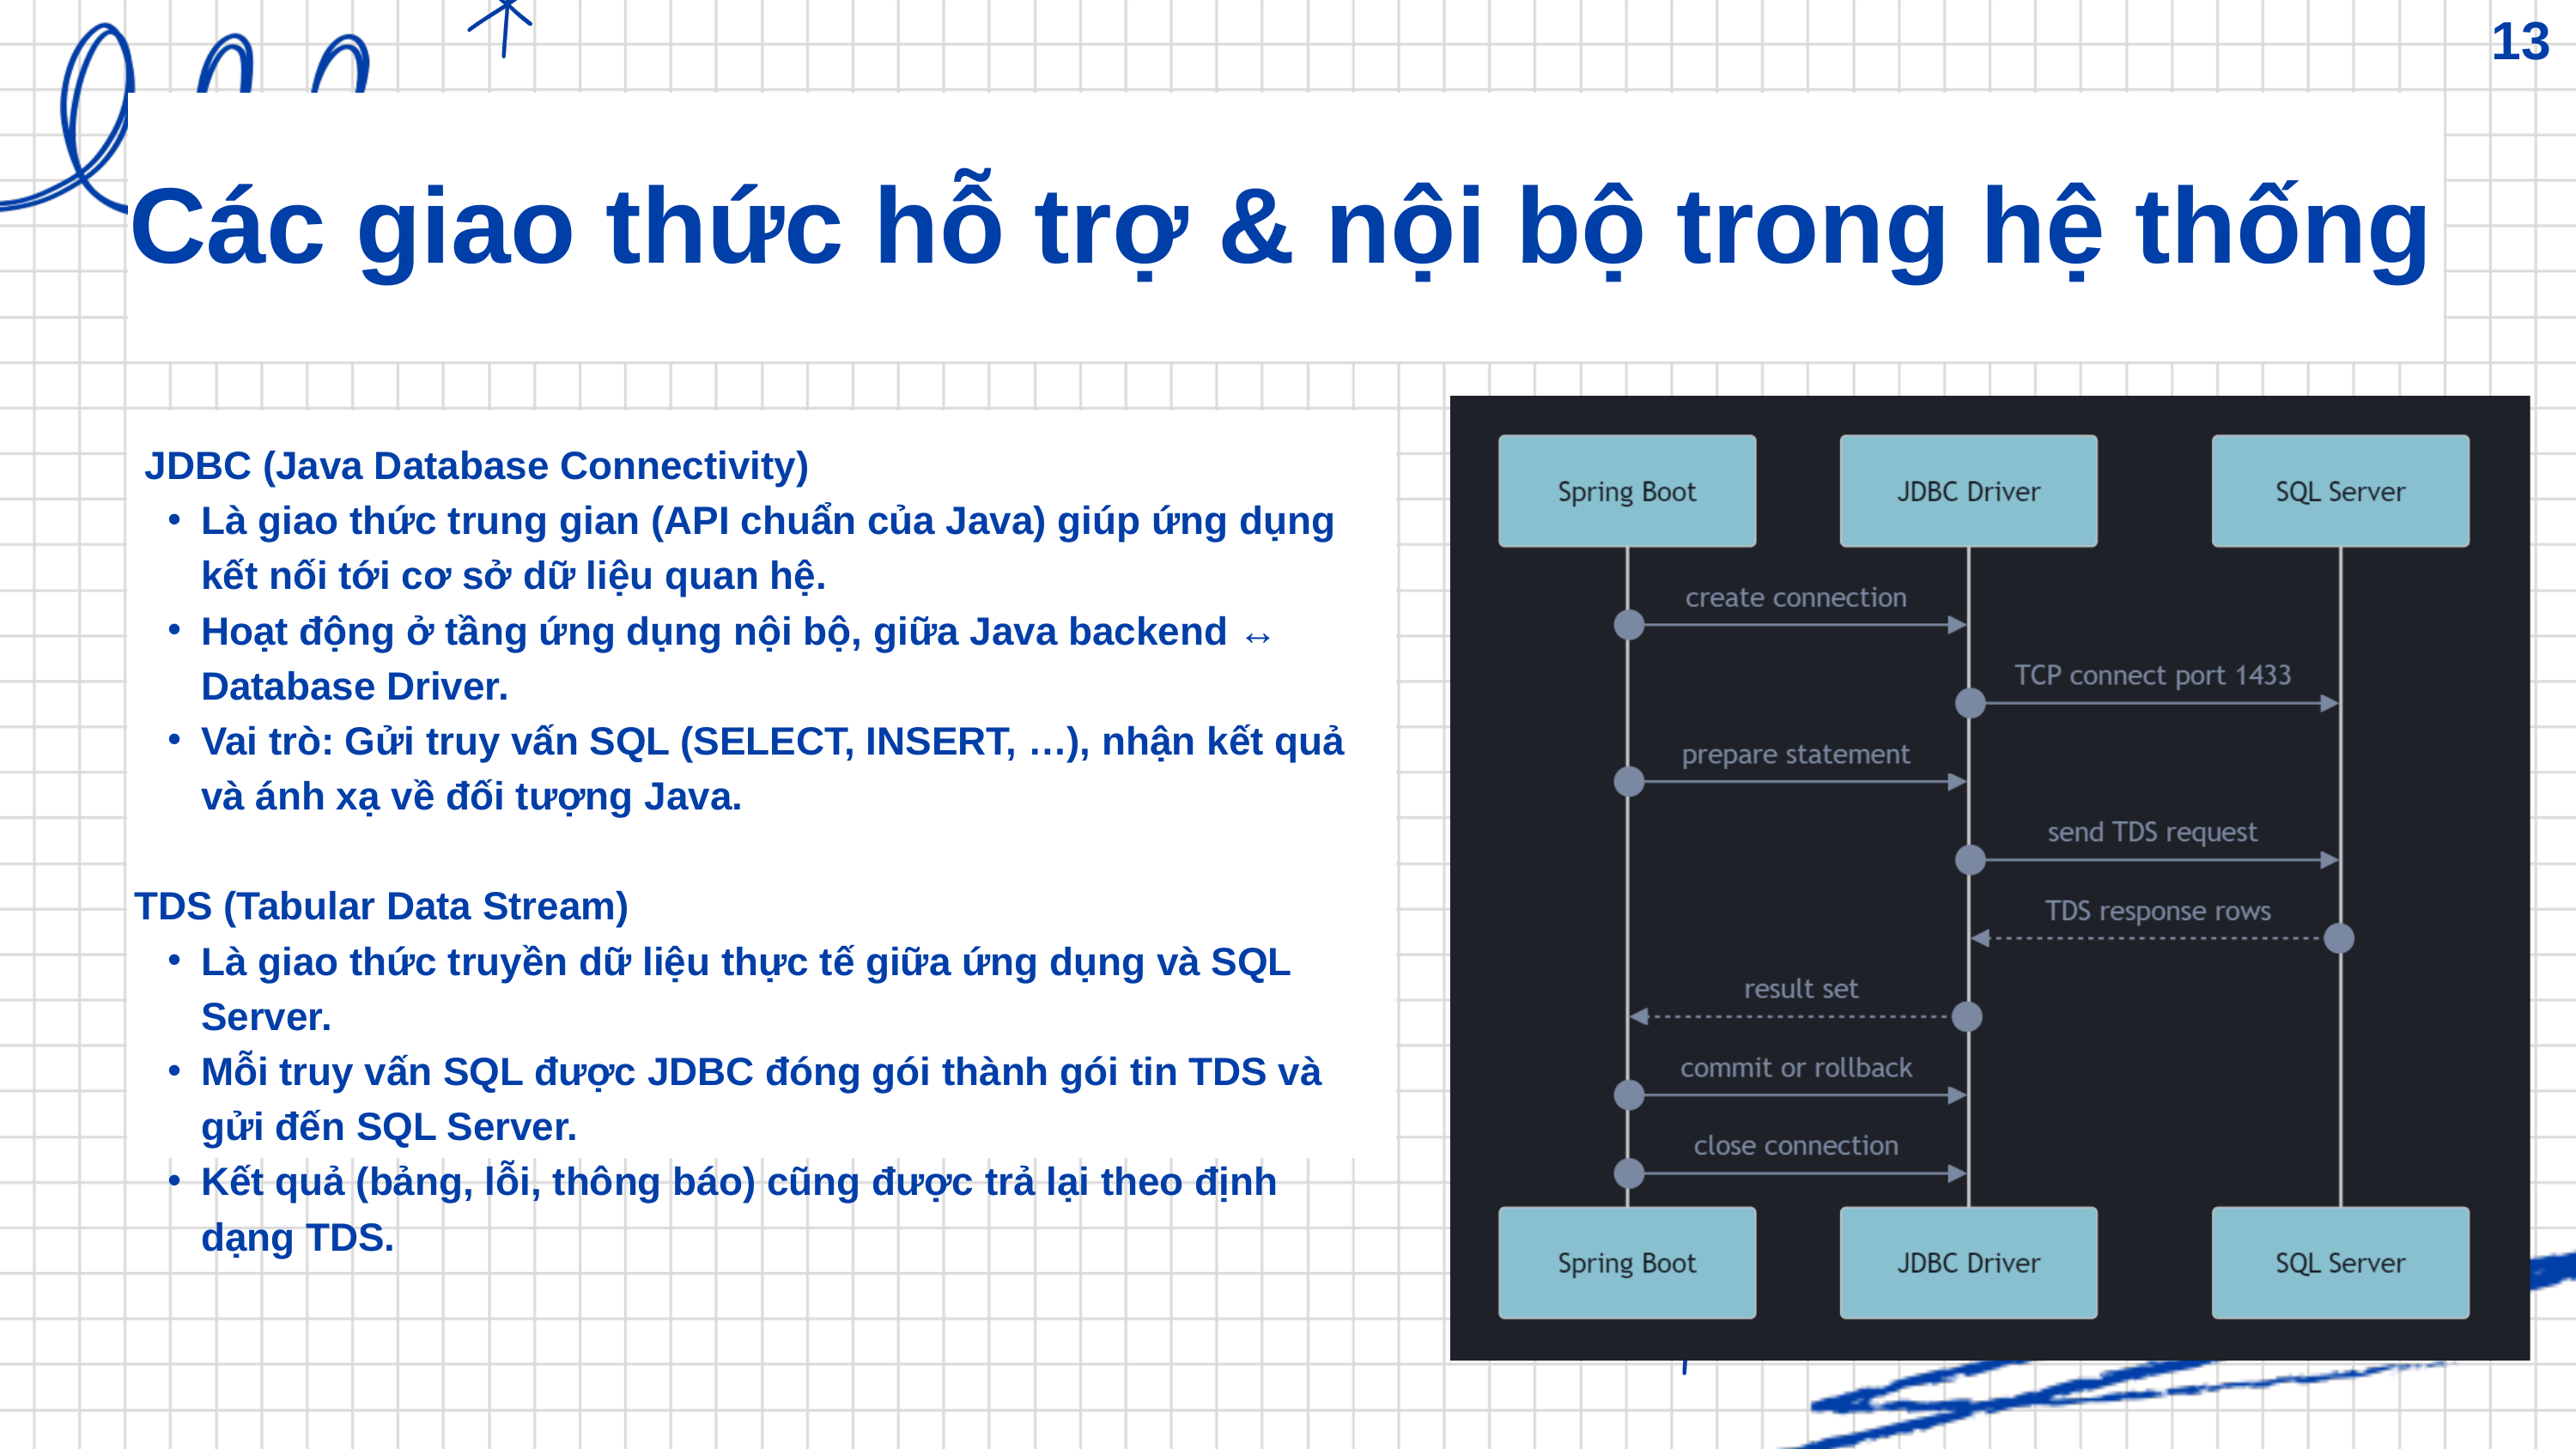

13

Các giao thức hỗ trợ & nội bộ trong hệ thống

 JDBC (Java Database Connectivity)
Là giao thức trung gian (API chuẩn của Java) giúp ứng dụng kết nối tới cơ sở dữ liệu quan hệ.
Hoạt động ở tầng ứng dụng nội bộ, giữa Java backend ↔ Database Driver.
Vai trò: Gửi truy vấn SQL (SELECT, INSERT, …), nhận kết quả và ánh xạ về đối tượng Java.

TDS (Tabular Data Stream)
Là giao thức truyền dữ liệu thực tế giữa ứng dụng và SQL Server.
Mỗi truy vấn SQL được JDBC đóng gói thành gói tin TDS và gửi đến SQL Server.
Kết quả (bảng, lỗi, thông báo) cũng được trả lại theo định dạng TDS.